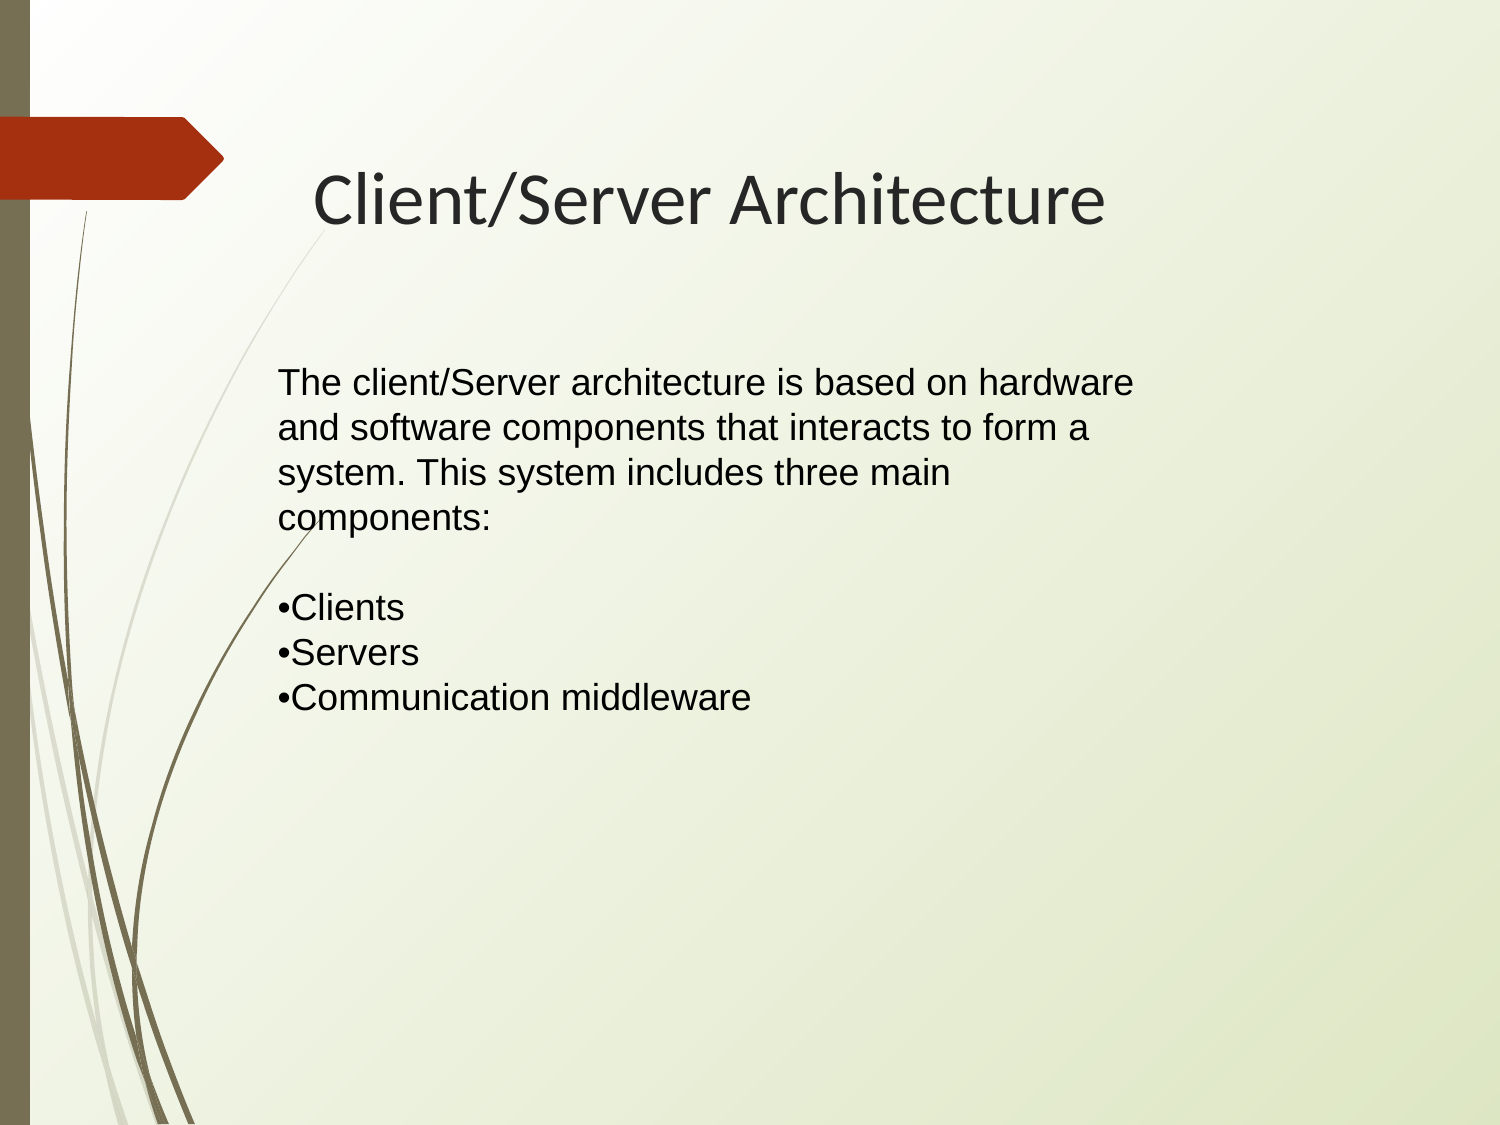

# Client/Server Architecture
The client/Server architecture is based on hardware and software components that interacts to form a system. This system includes three main components:

•Clients
•Servers
•Communication middleware